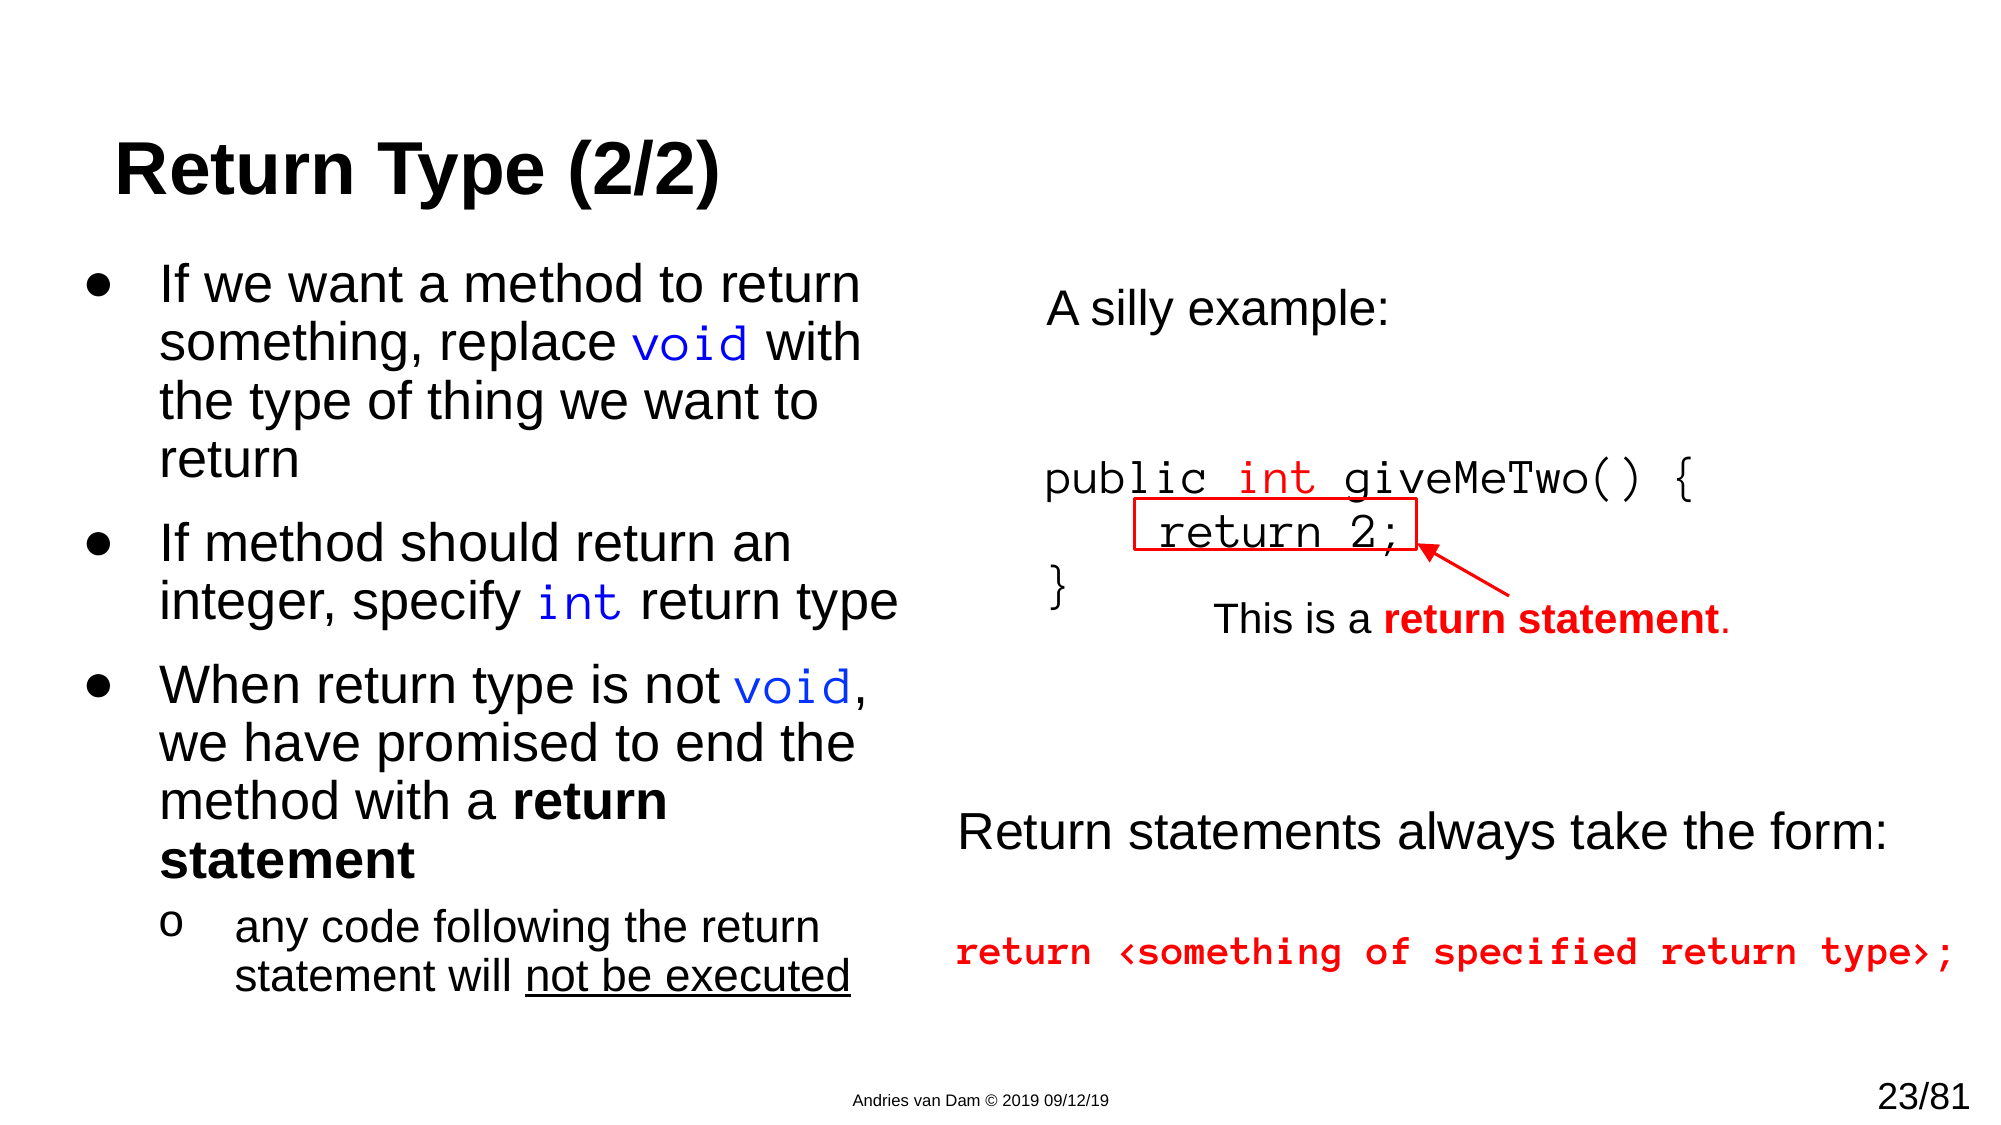

# Return Type (2/2)
If we want a method to return something, replace void with the type of thing we want to return
If method should return an integer, specify int return type
When return type is not void, we have promised to end the method with a return statement
any code following the return statement will not be executed

A silly example:

public int giveMeTwo() {
	return 2;
}

This is a return statement.
Return statements always take the form:

return <something of specified return type>;